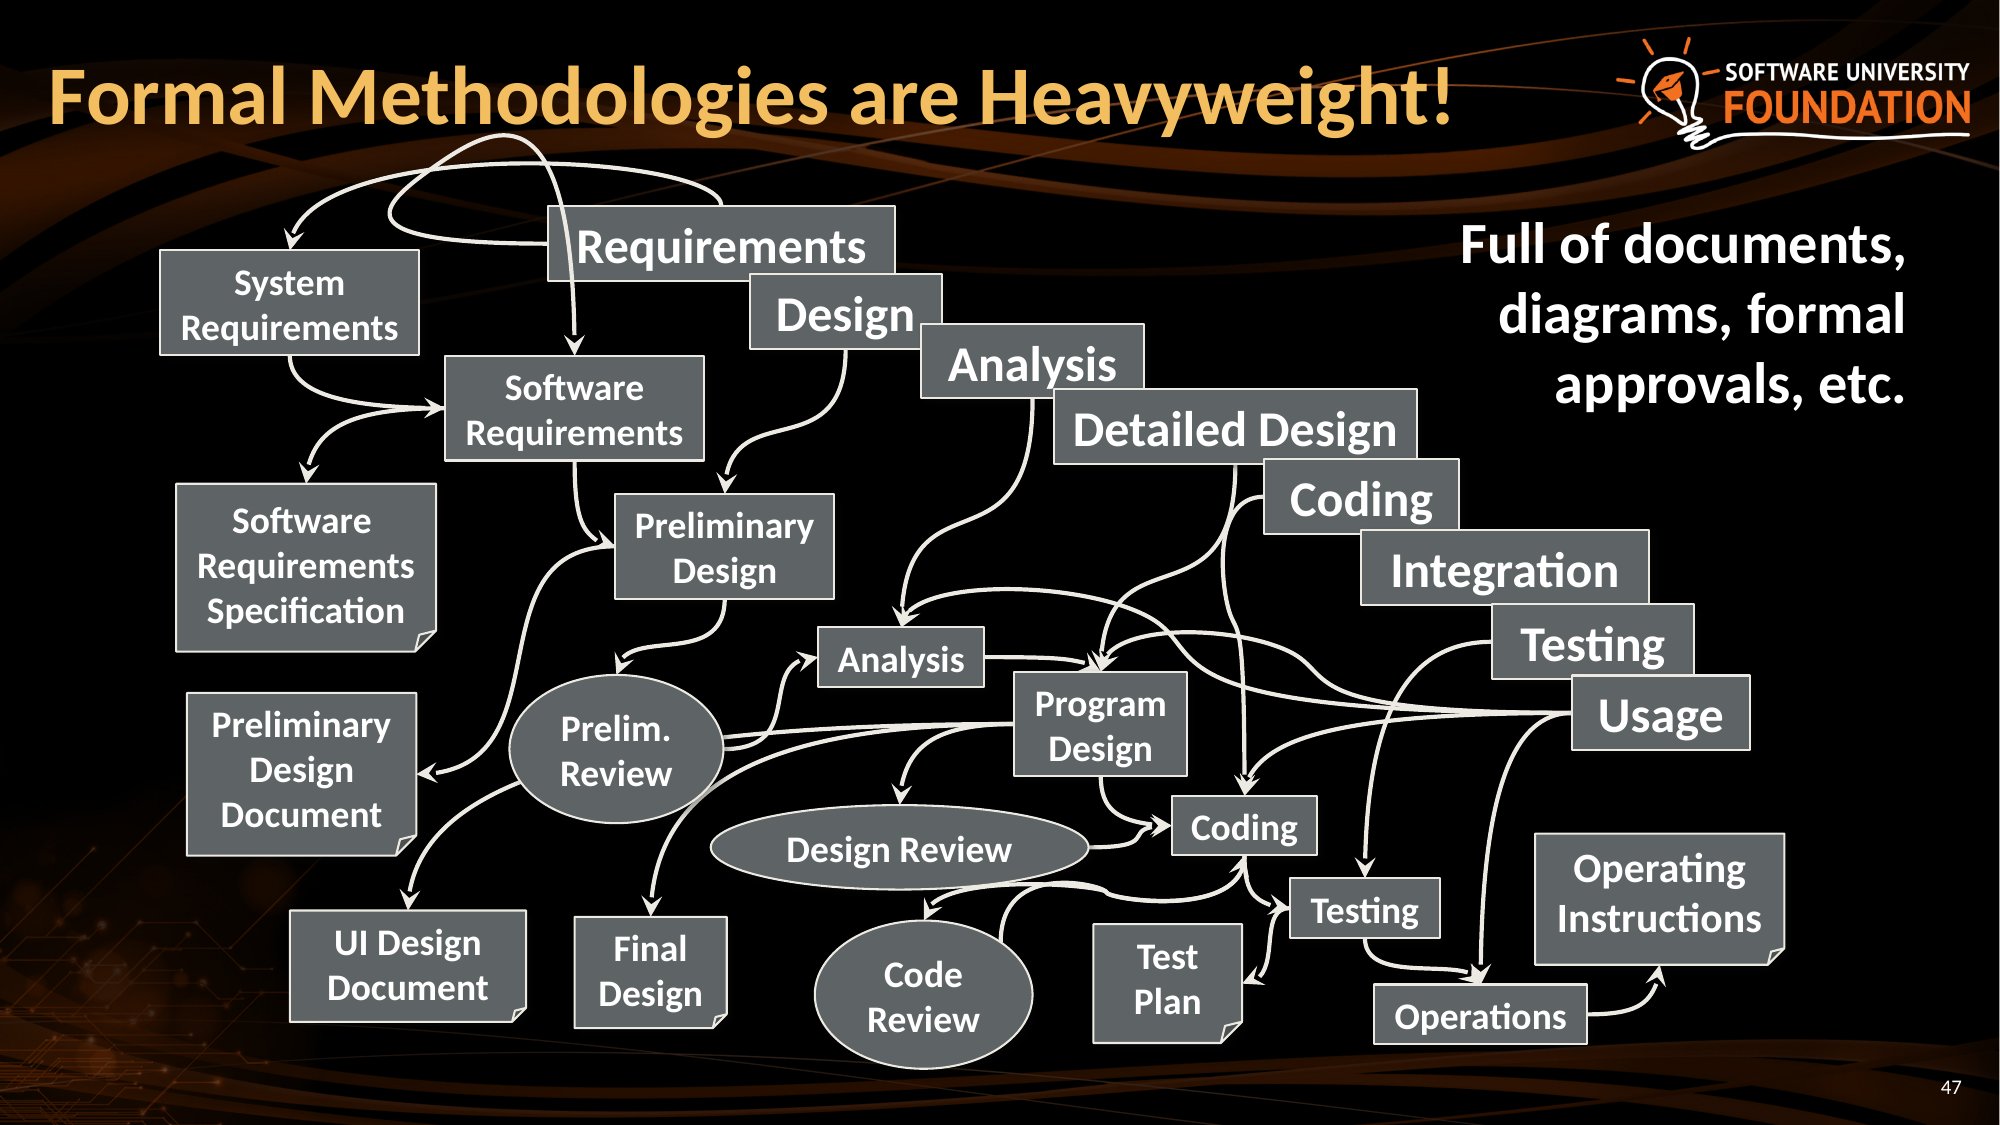

# Formal Methodologies are Heavyweight!
Full of documents,
 diagrams, formal
approvals, etc.
Requirements
System
Requirements
Design
Analysis
Software
Requirements
Detailed Design
Coding
Software
Requirements
Specification
Preliminary
Design
Integration
Testing
Analysis
Program
Design
Prelim.
Review
Usage
Preliminary
Design
Document
Coding
Design Review
Operating
Instructions
Testing
UI Design Document
Final
Design
Code Review
Test
Plan
Operations
47